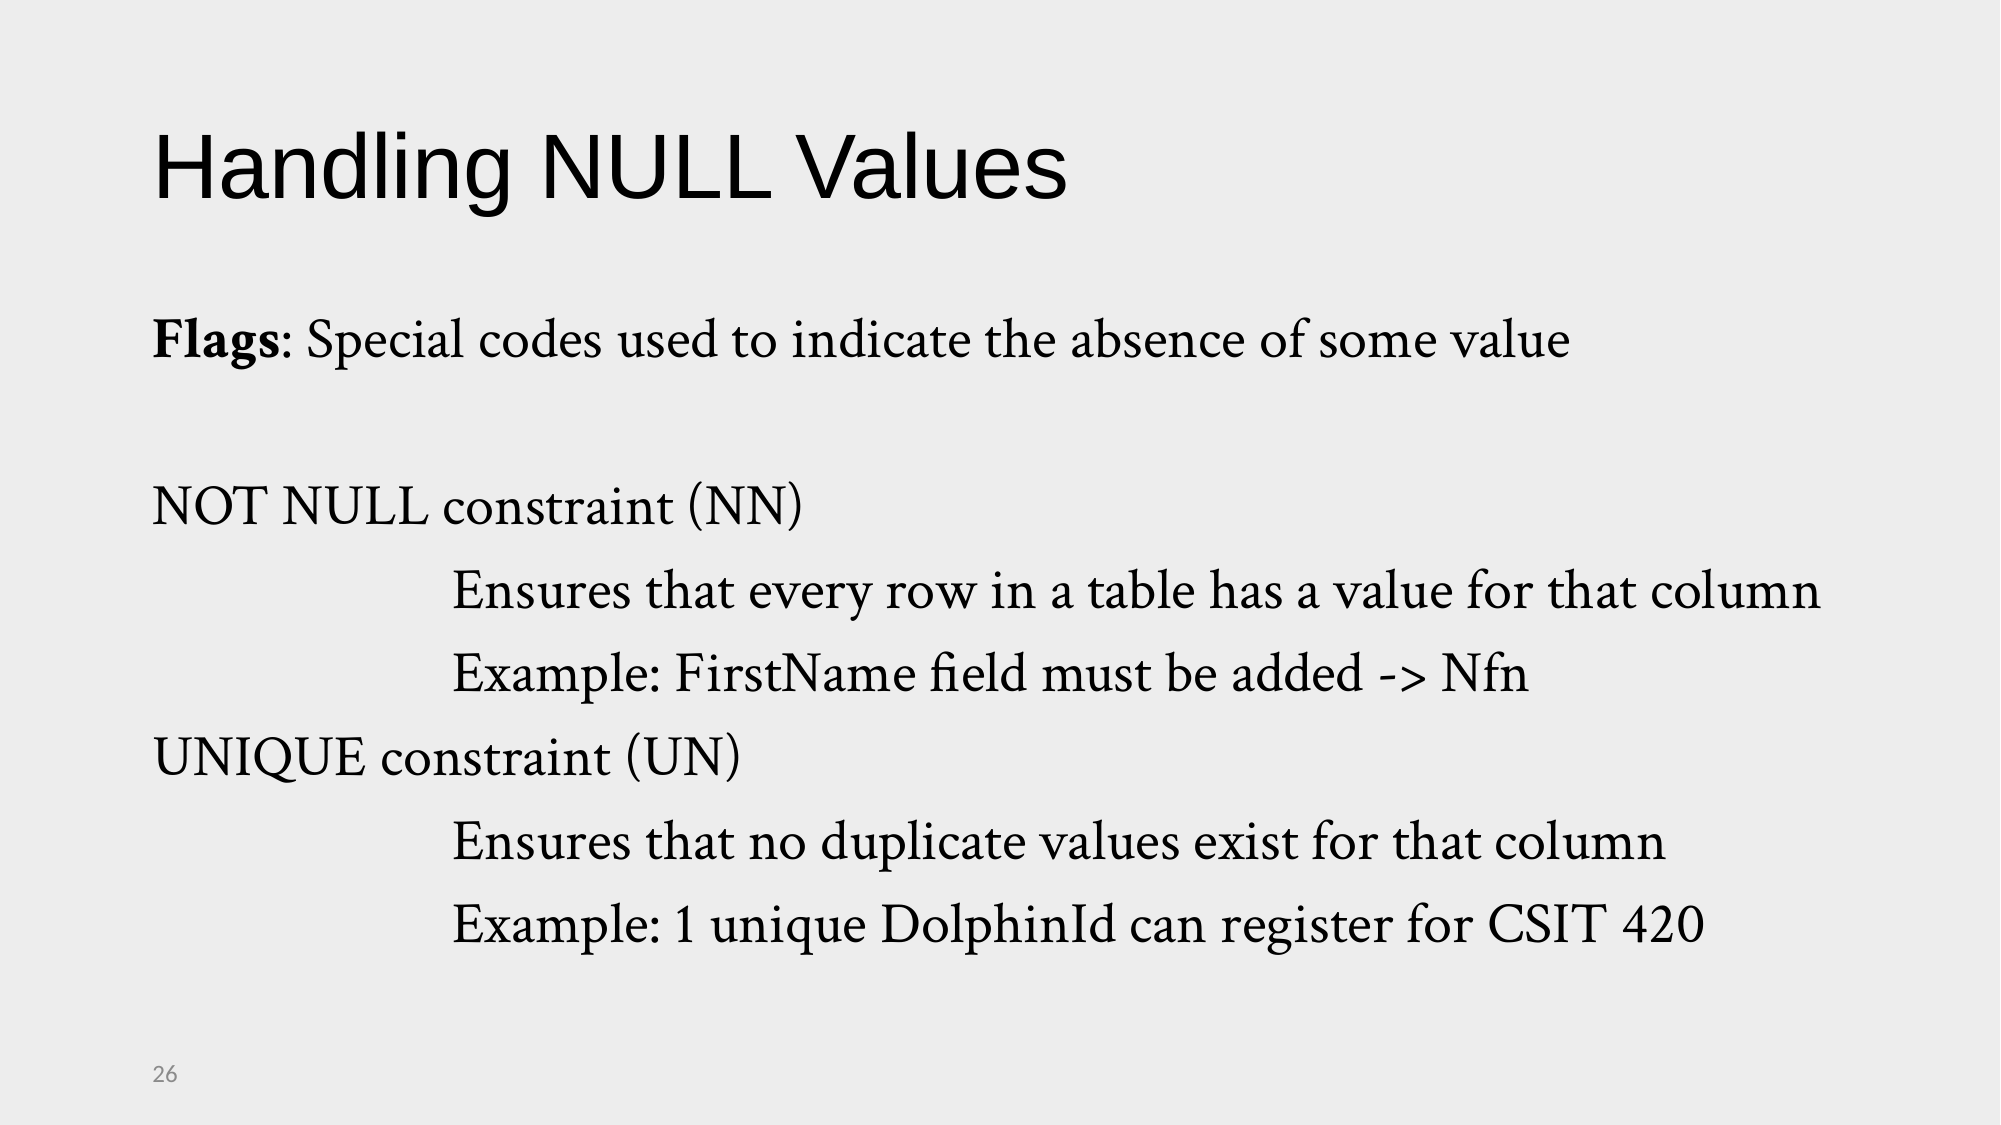

# Handling NULL Values
Flags: Special codes used to indicate the absence of some value

NOT NULL constraint (NN)
		Ensures that every row in a table has a value for that column
		Example: FirstName field must be added -> Nfn
UNIQUE constraint (UN)
		Ensures that no duplicate values exist for that column
		Example: 1 unique DolphinId can register for CSIT 420

26